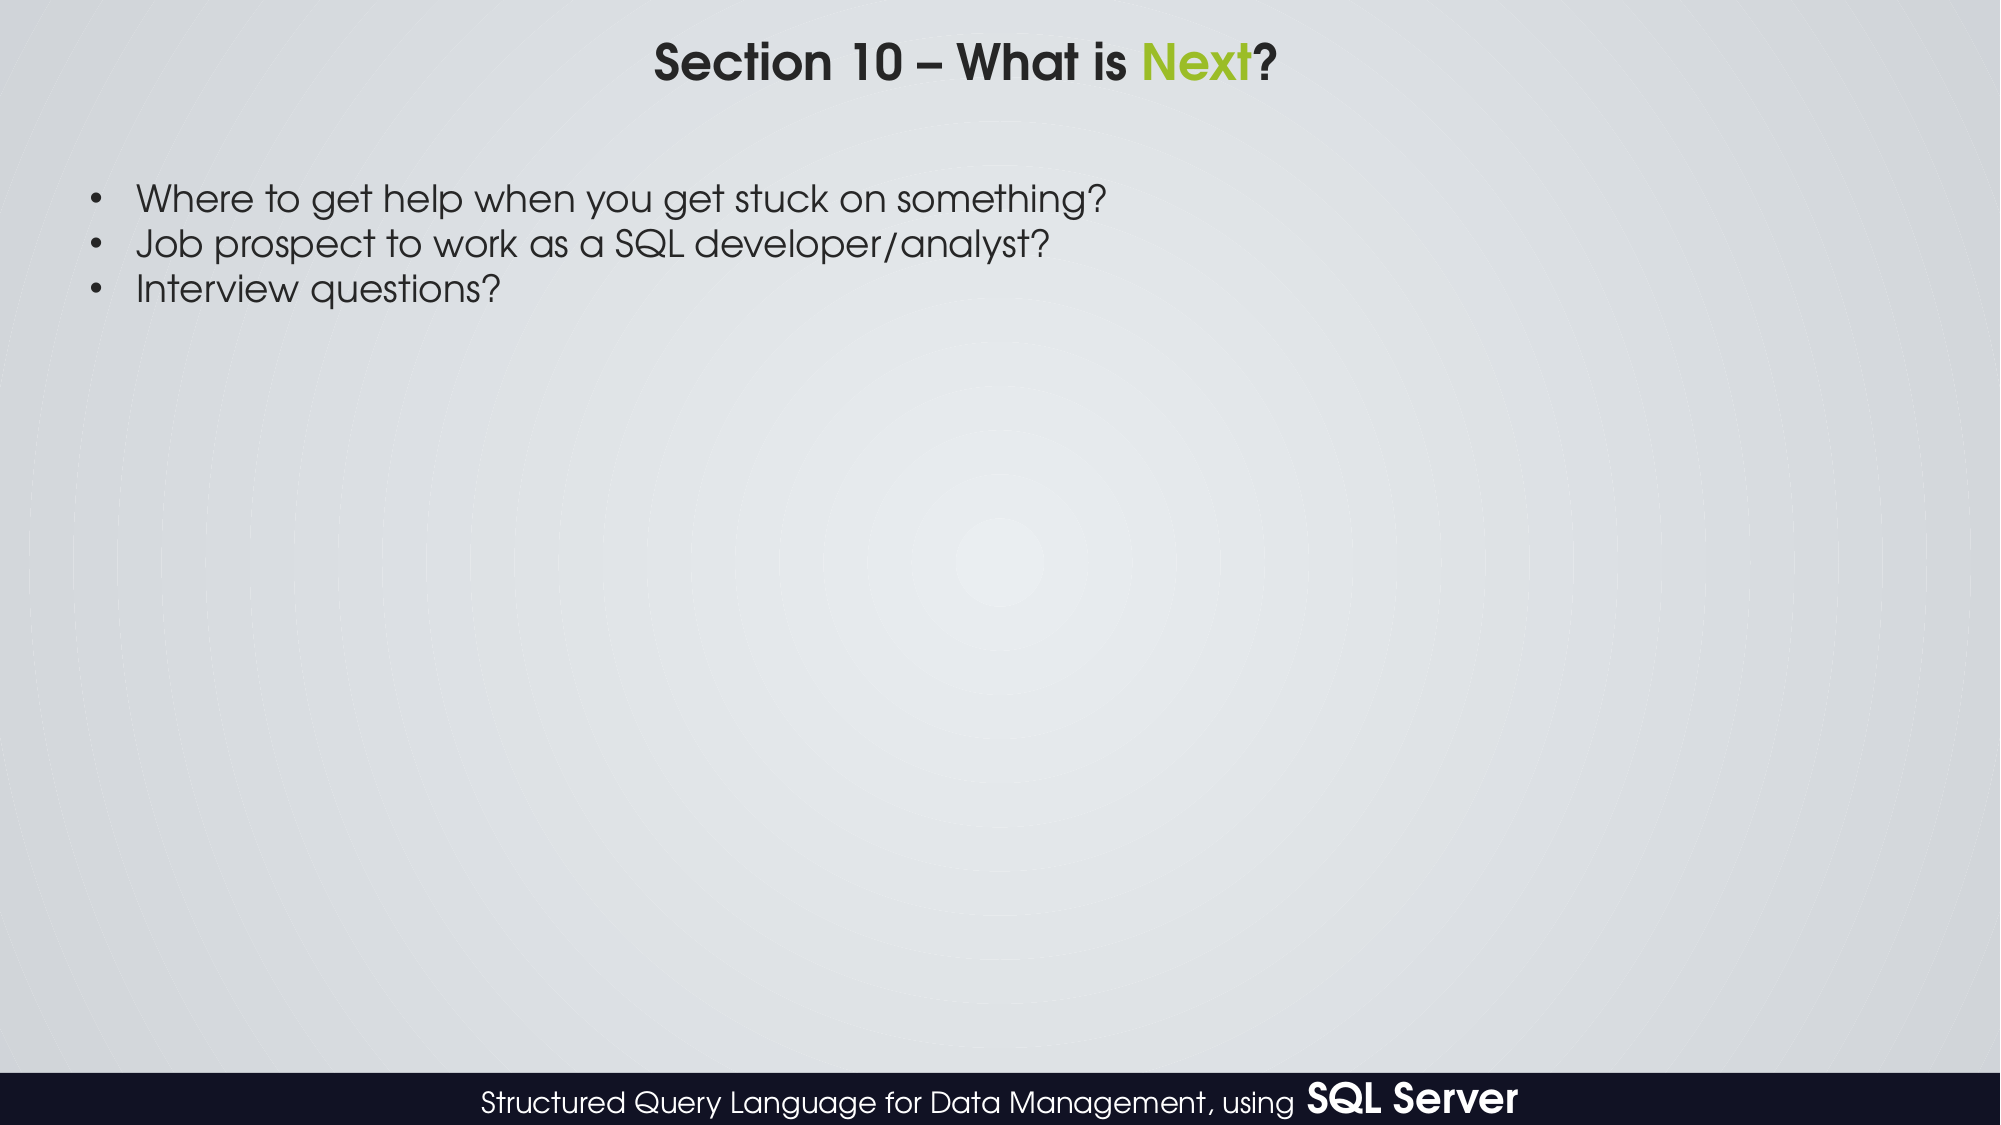

Section 10 – What is Next?
Where to get help when you get stuck on something?
Job prospect to work as a SQL developer/analyst?
Interview questions?